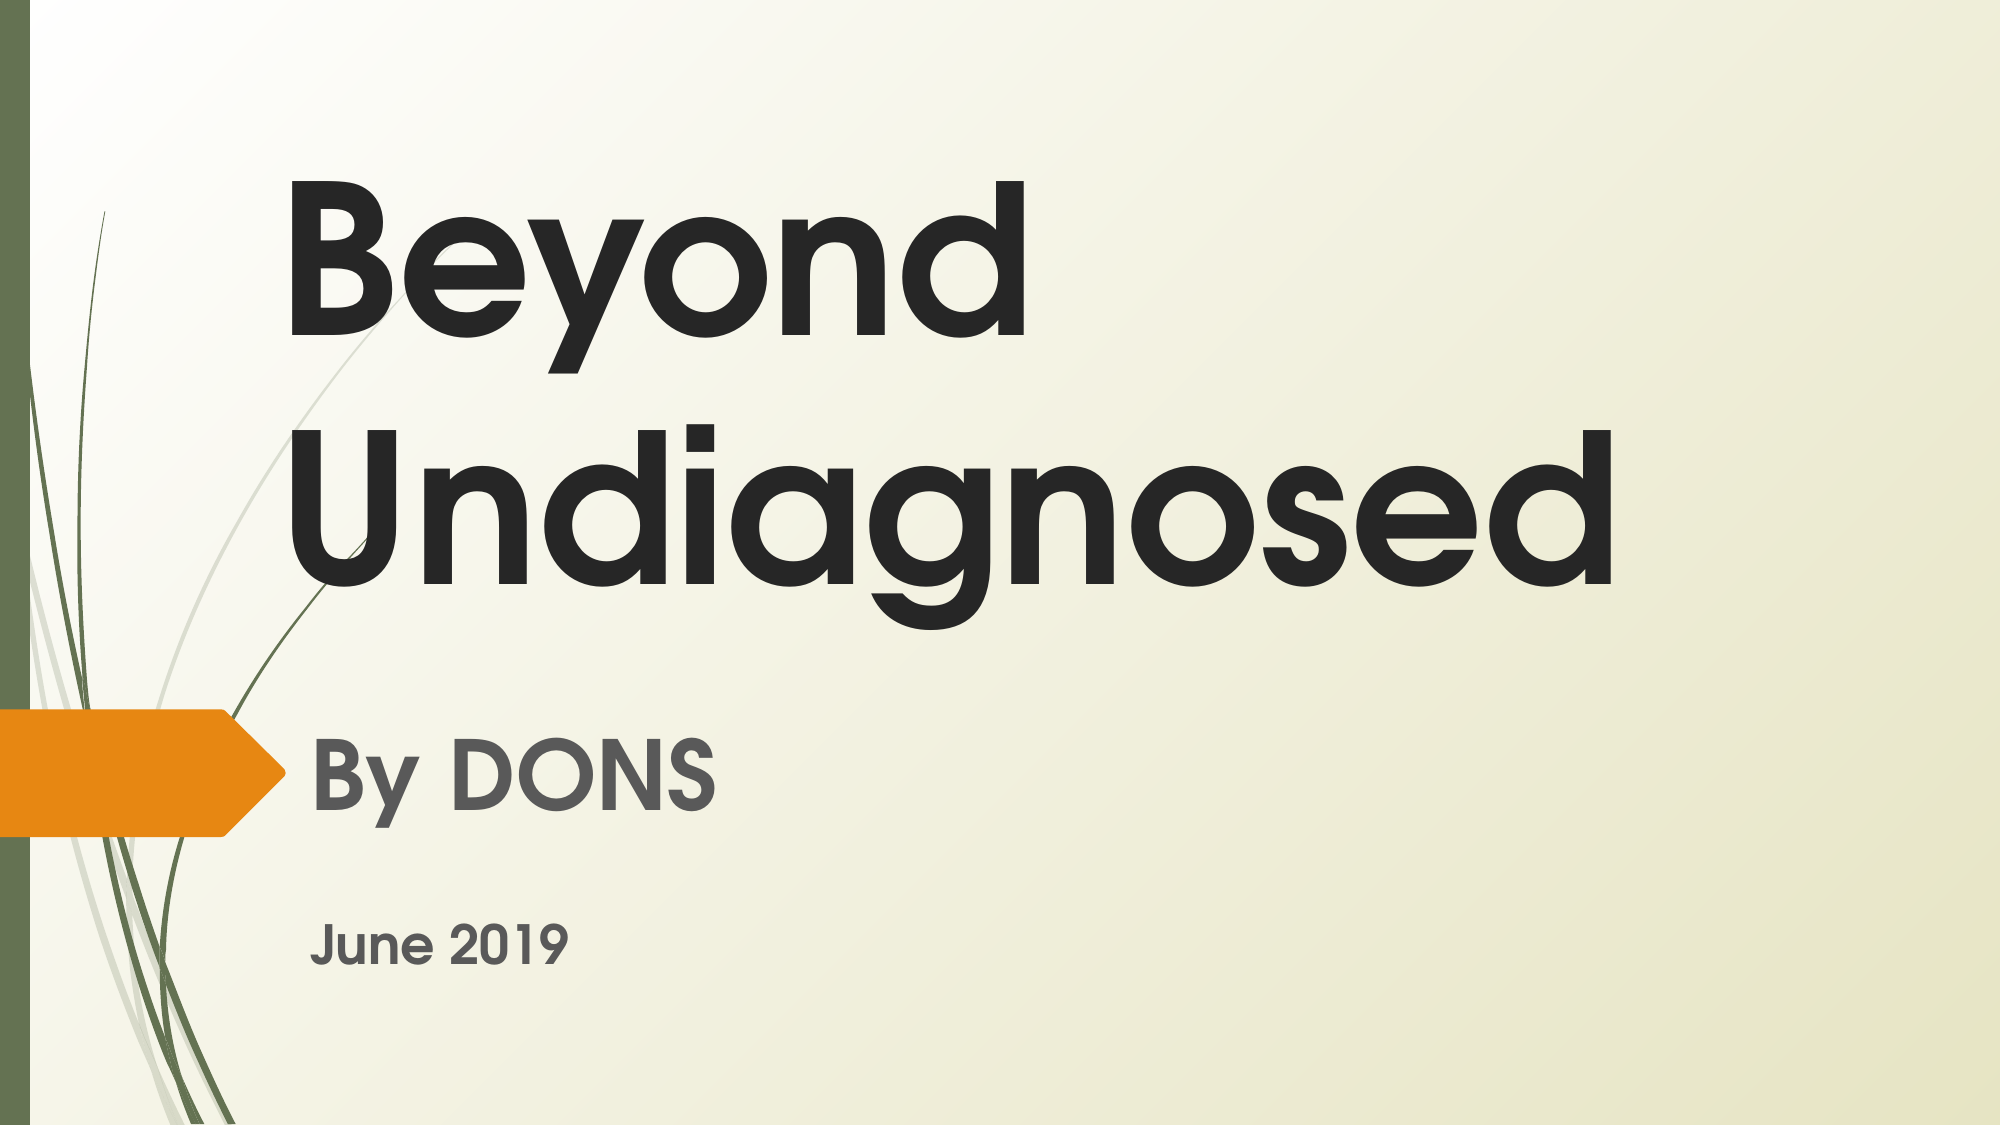

# Beyond Undiagnosed
By DONS

June 2019